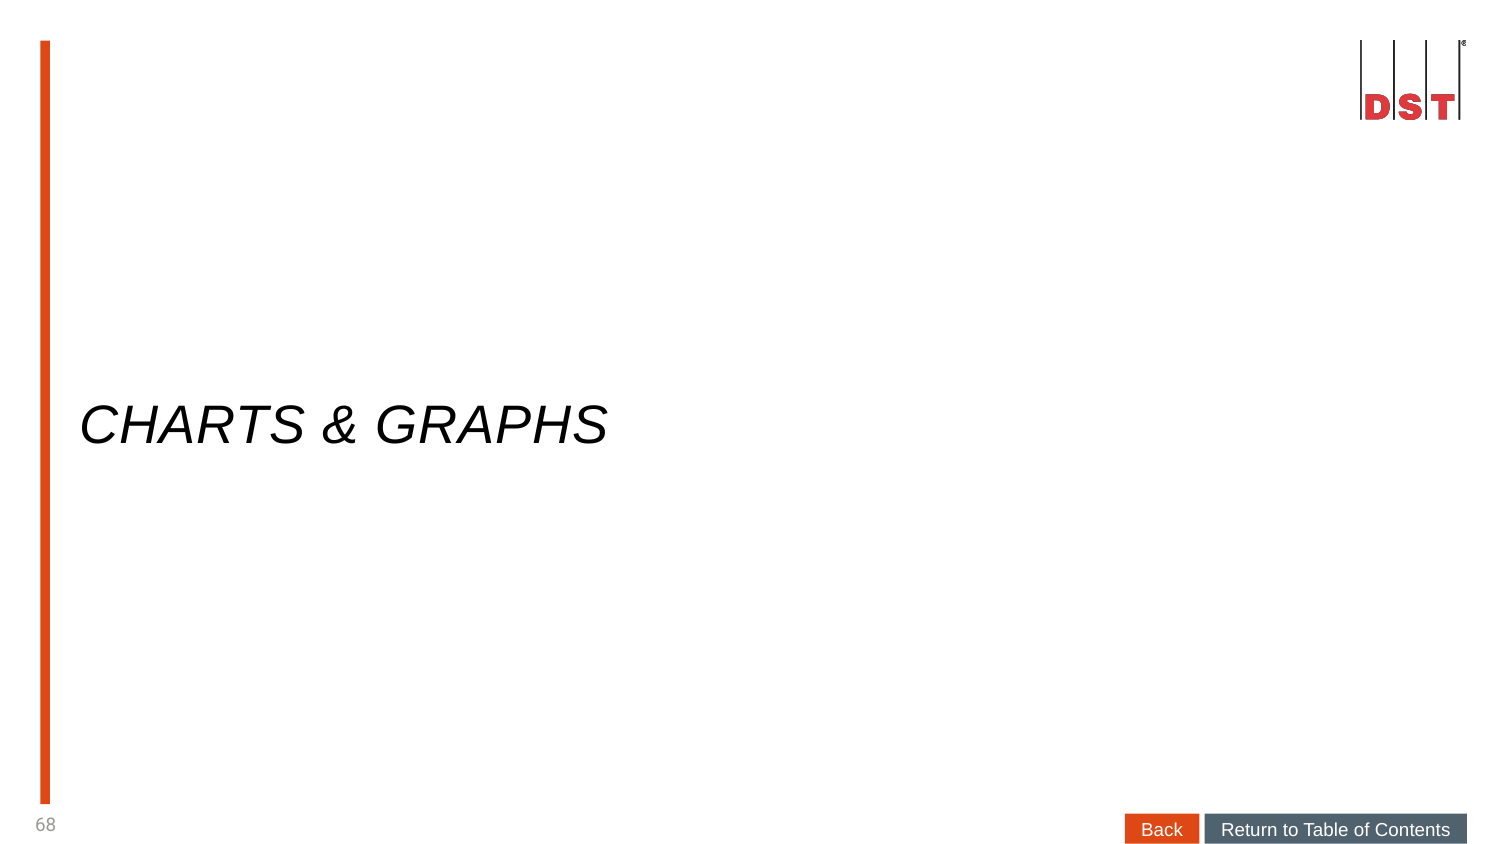

Charts & Graphs
Back
Return to Table of Contents